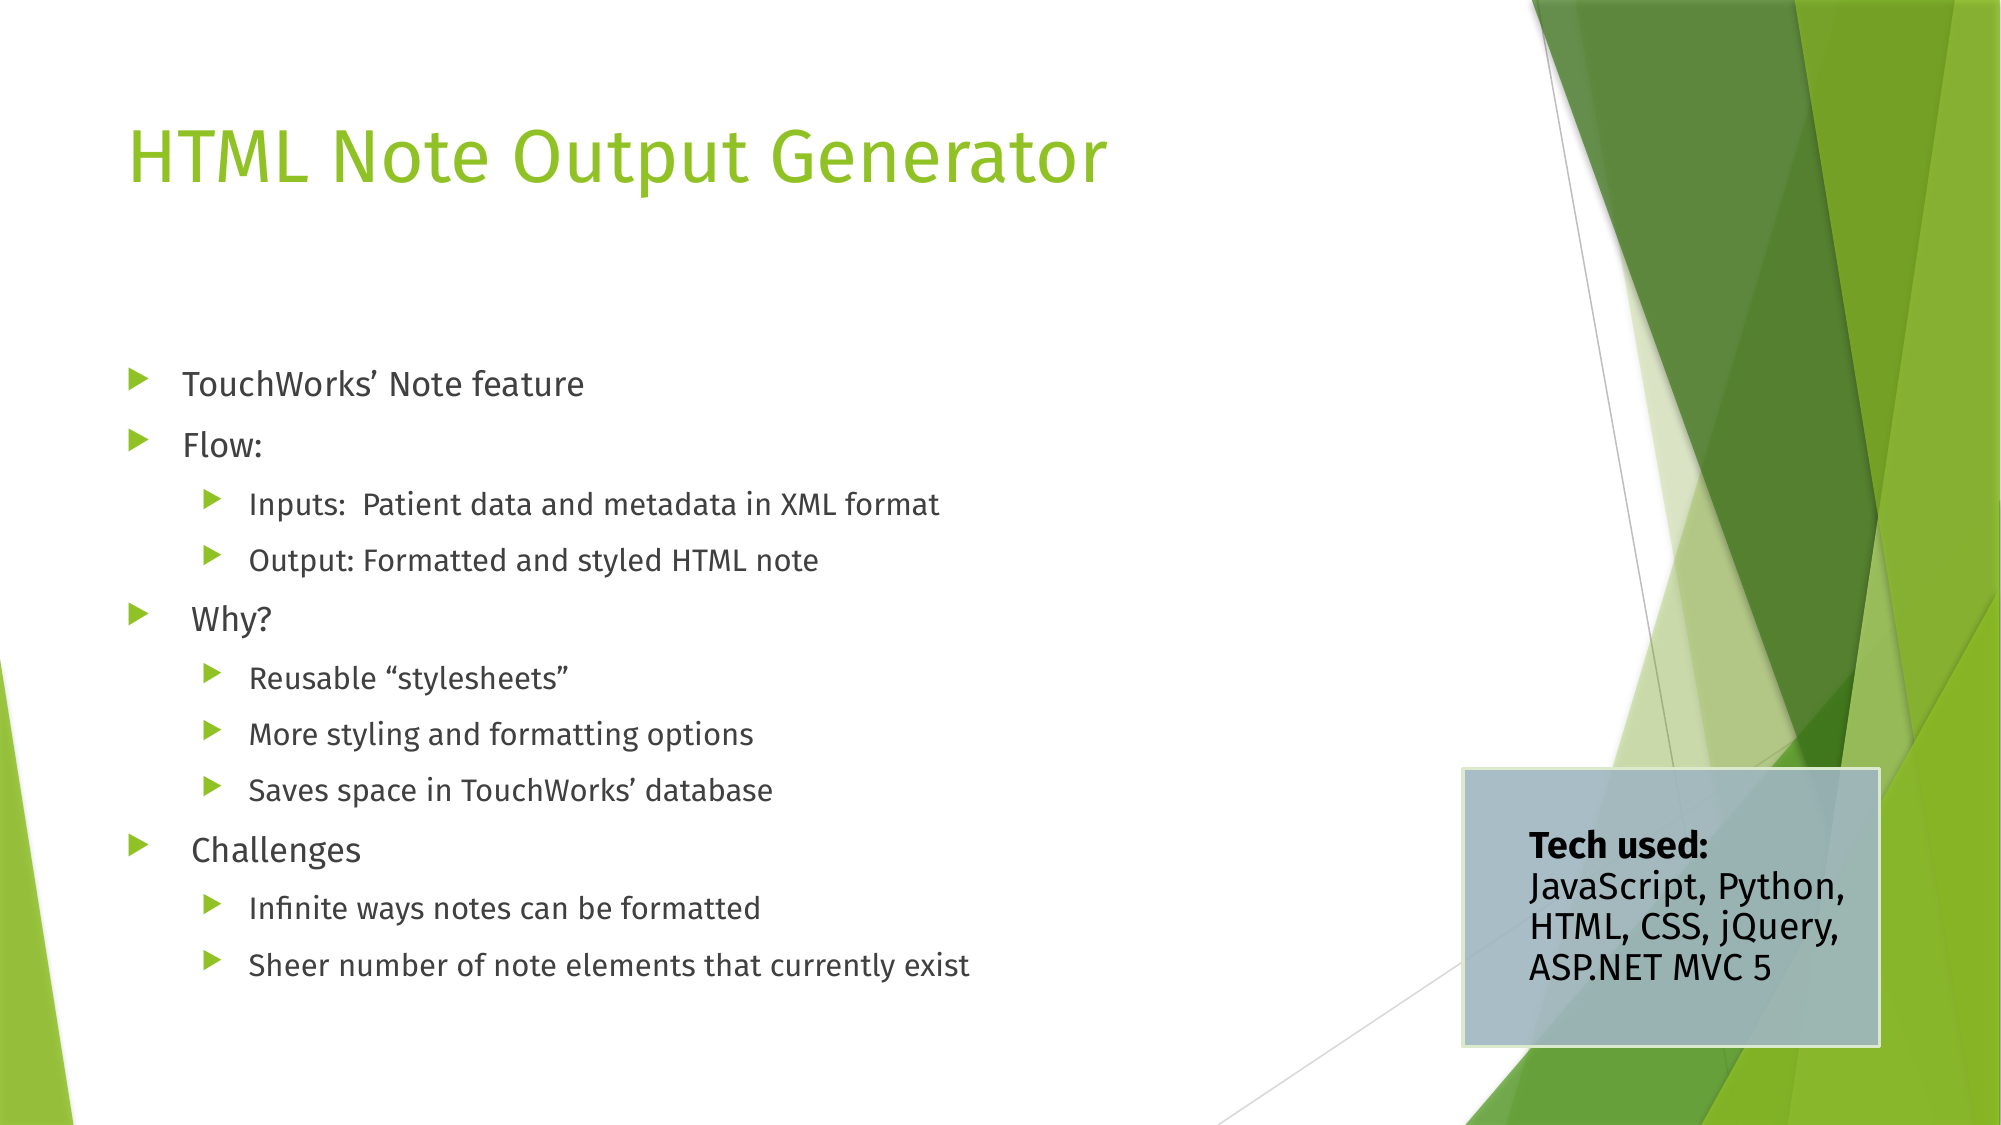

# HTML Note Output Generator
TouchWorks’ Note feature
Flow:
Inputs:  Patient data and metadata in XML format
Output: Formatted and styled HTML note
 Why?
Reusable “stylesheets”
More styling and formatting options
Saves space in TouchWorks’ database
 Challenges
Infinite ways notes can be formatted
Sheer number of note elements that currently exist

Tech used: JavaScript, Python, HTML, CSS, jQuery, ASP.NET MVC 5